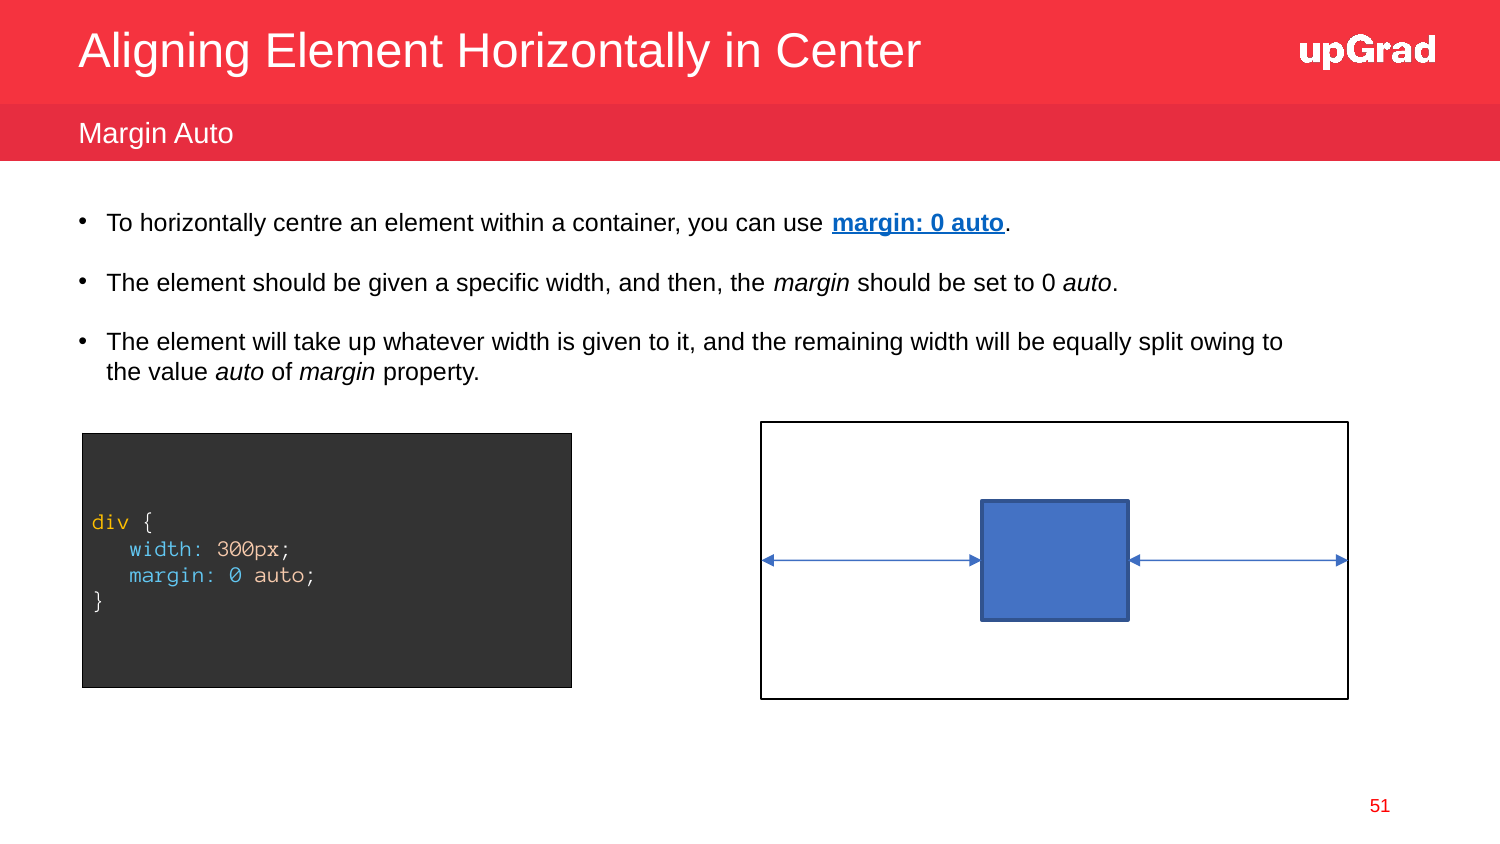

Aligning Element Horizontally in Center

Margin Auto
To horizontally centre an element within a container, you can use margin: 0 auto.
The element should be given a specific width, and then, the margin should be set to 0 auto.
The element will take up whatever width is given to it, and the remaining width will be equally split owing to the value auto of margin property.

| div { width: 300px; margin: 0 auto; } |
| --- |

51